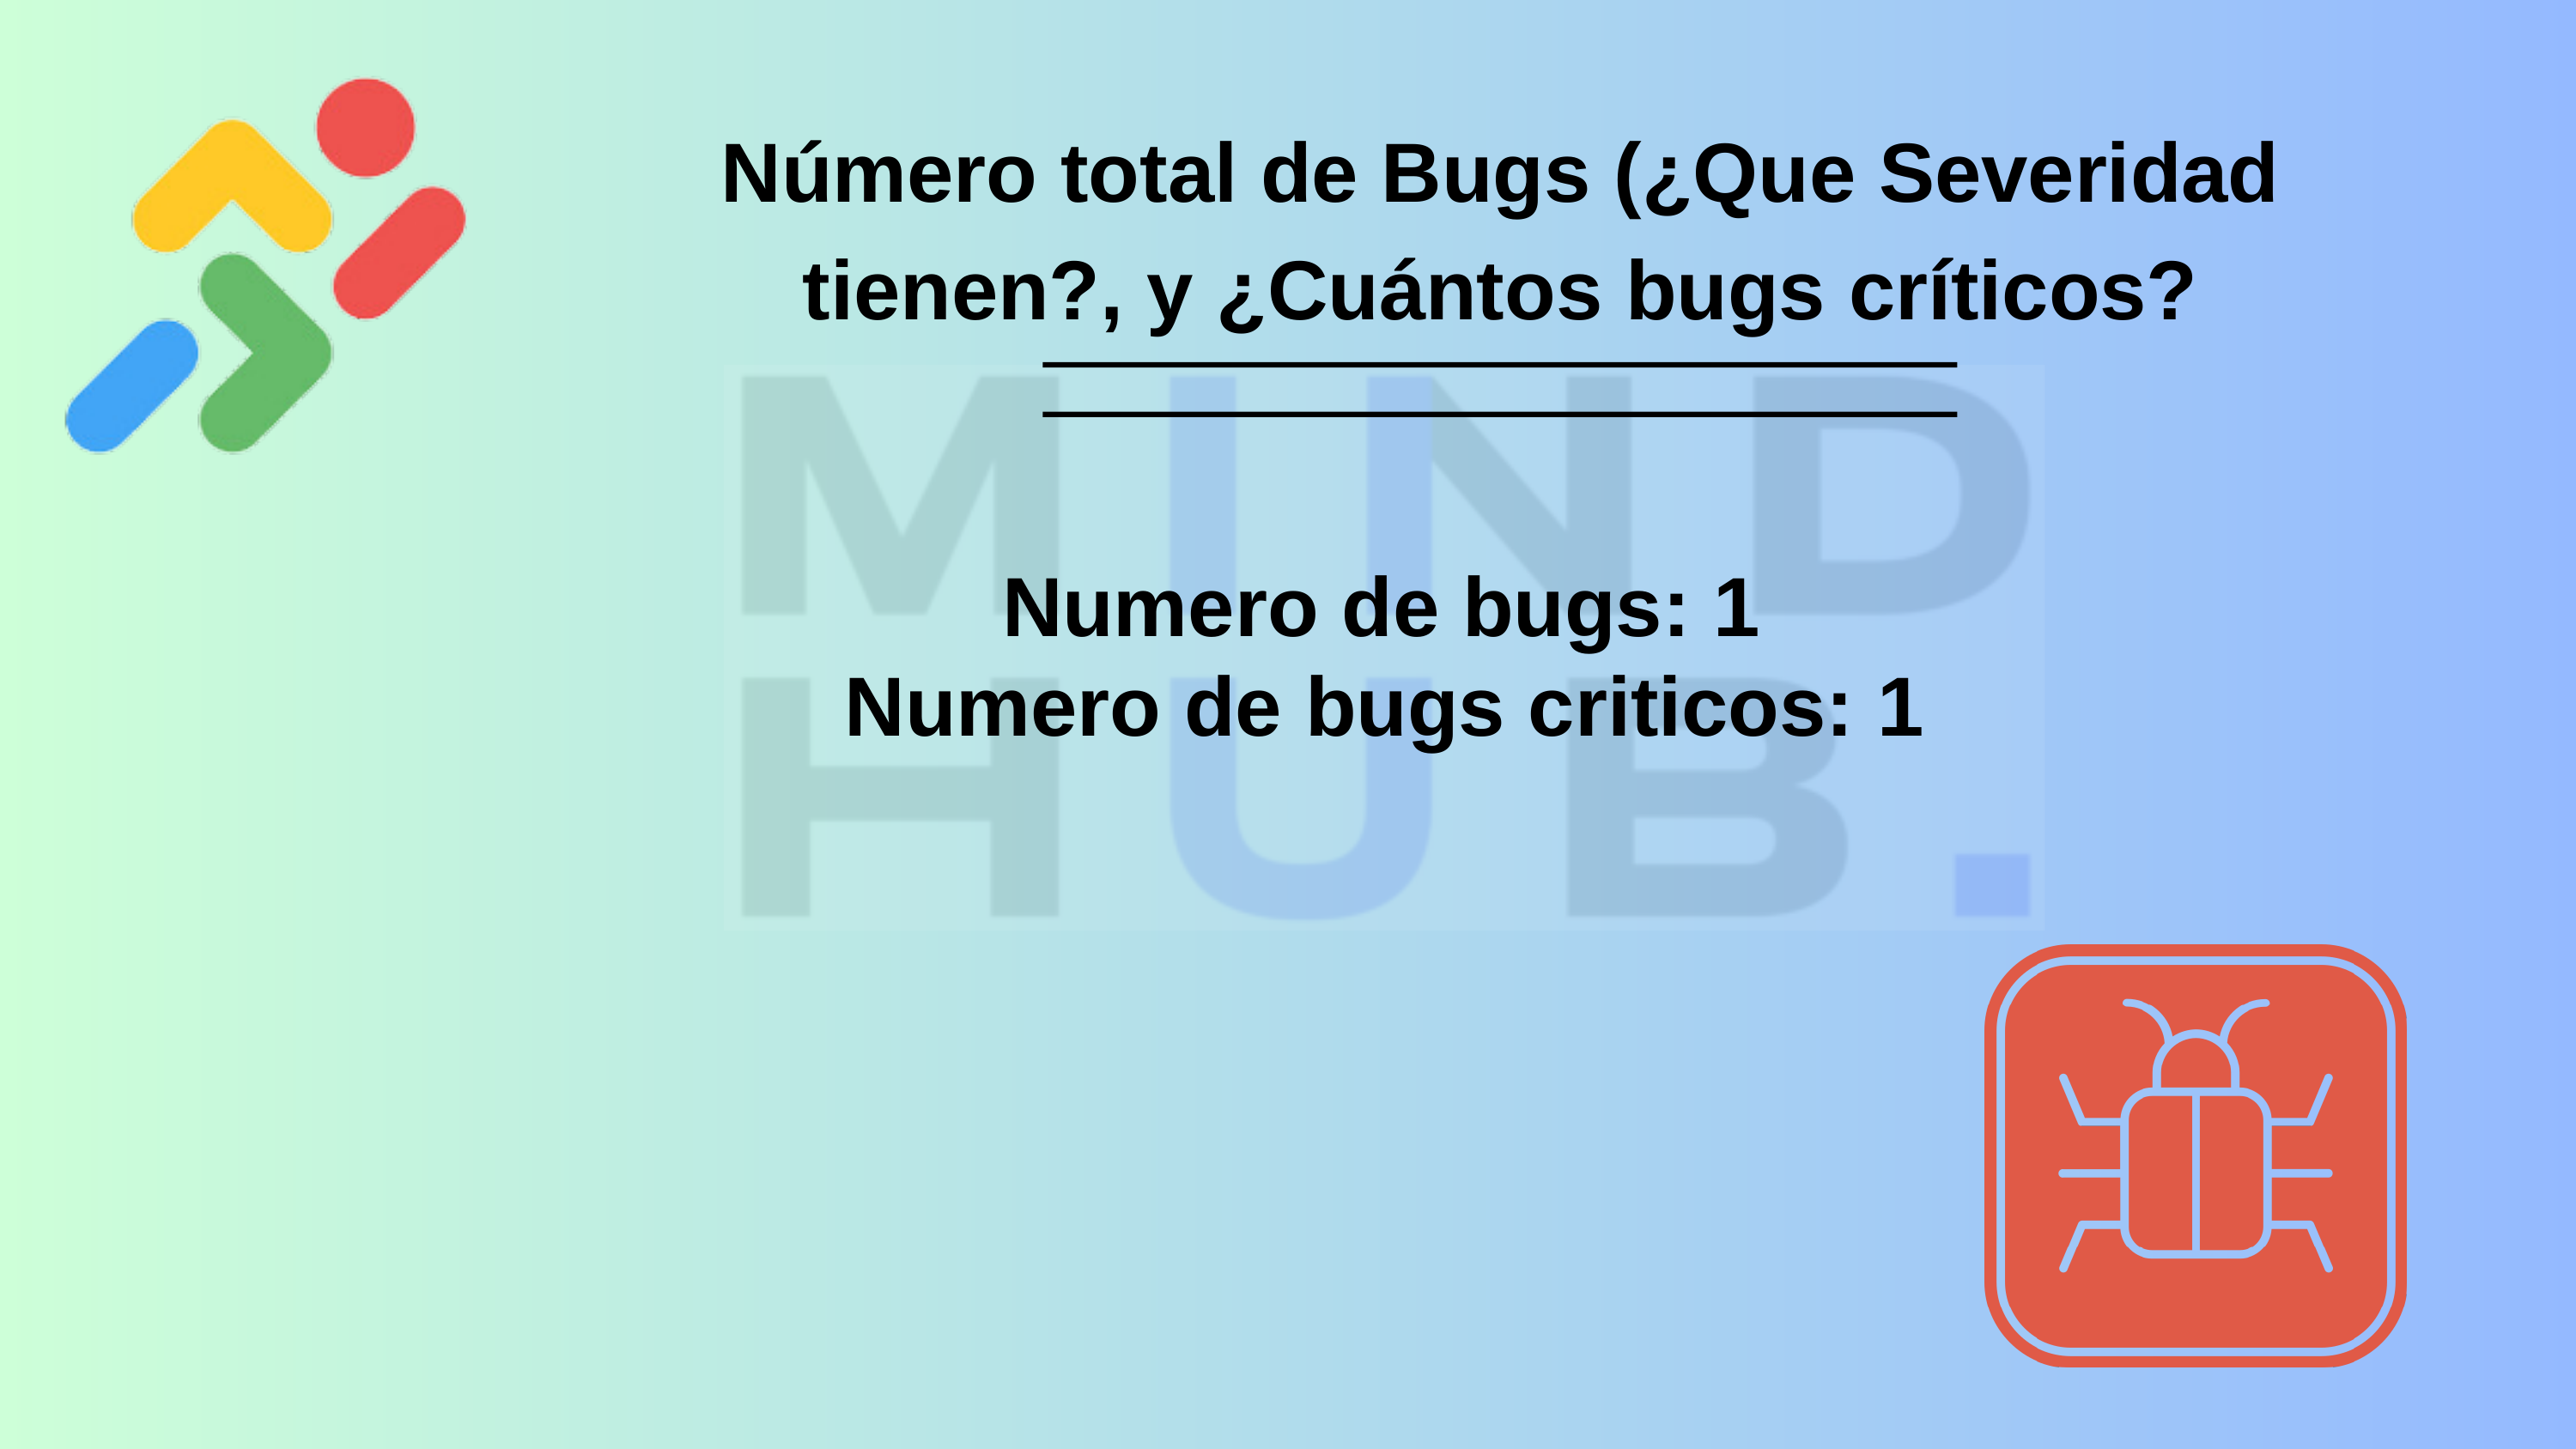

Número total de Bugs (¿Que Severidad tienen?, y ¿Cuántos bugs críticos?

Numero de bugs: 1
Numero de bugs criticos: 1